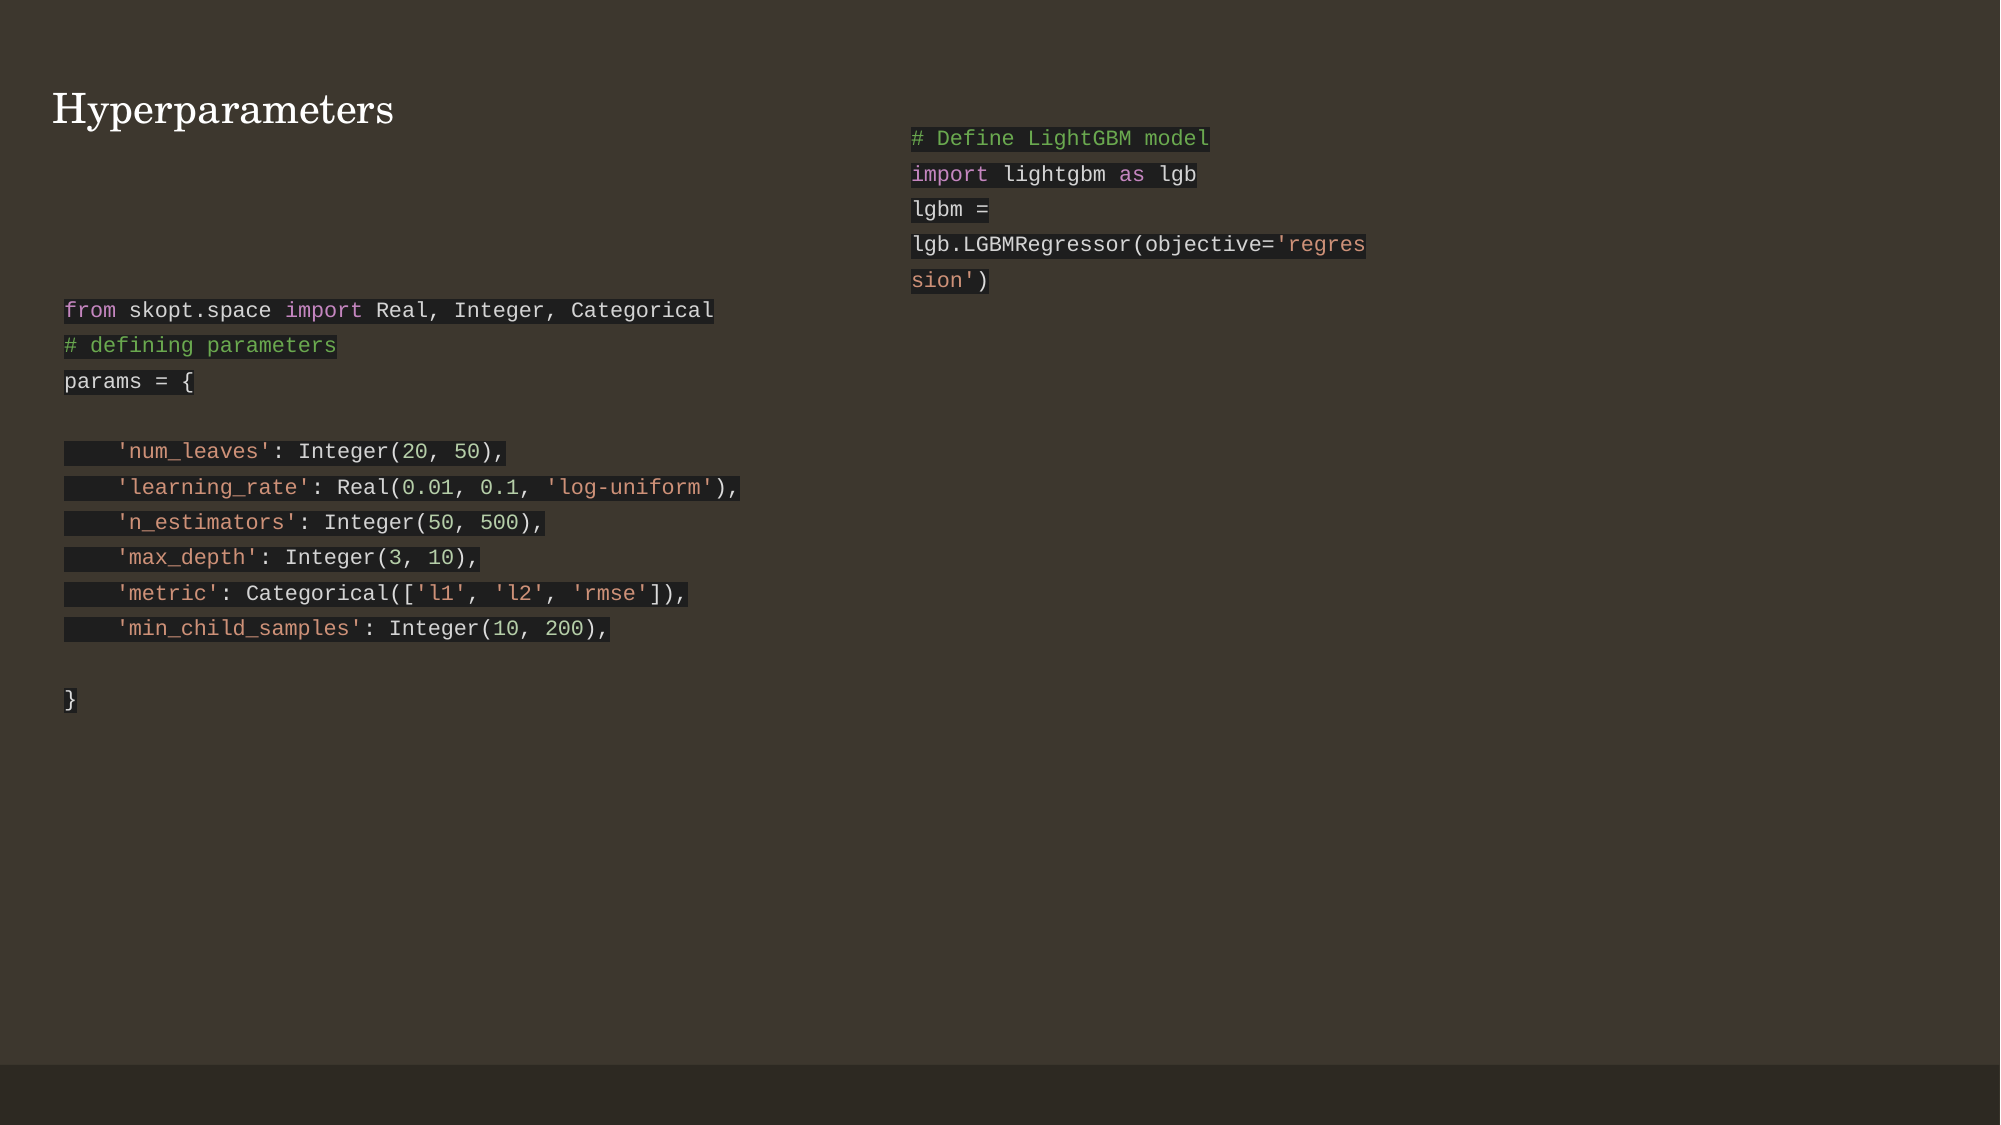

Hyperparameters
# Define LightGBM model
import lightgbm as lgb
lgbm = lgb.LGBMRegressor(objective='regression')

from skopt.space import Real, Integer, Categorical
# defining parameters
params = {

    'num_leaves': Integer(20, 50),
    'learning_rate': Real(0.01, 0.1, 'log-uniform'),
    'n_estimators': Integer(50, 500),
    'max_depth': Integer(3, 10),
    'metric': Categorical(['l1', 'l2', 'rmse']),
    'min_child_samples': Integer(10, 200),

}